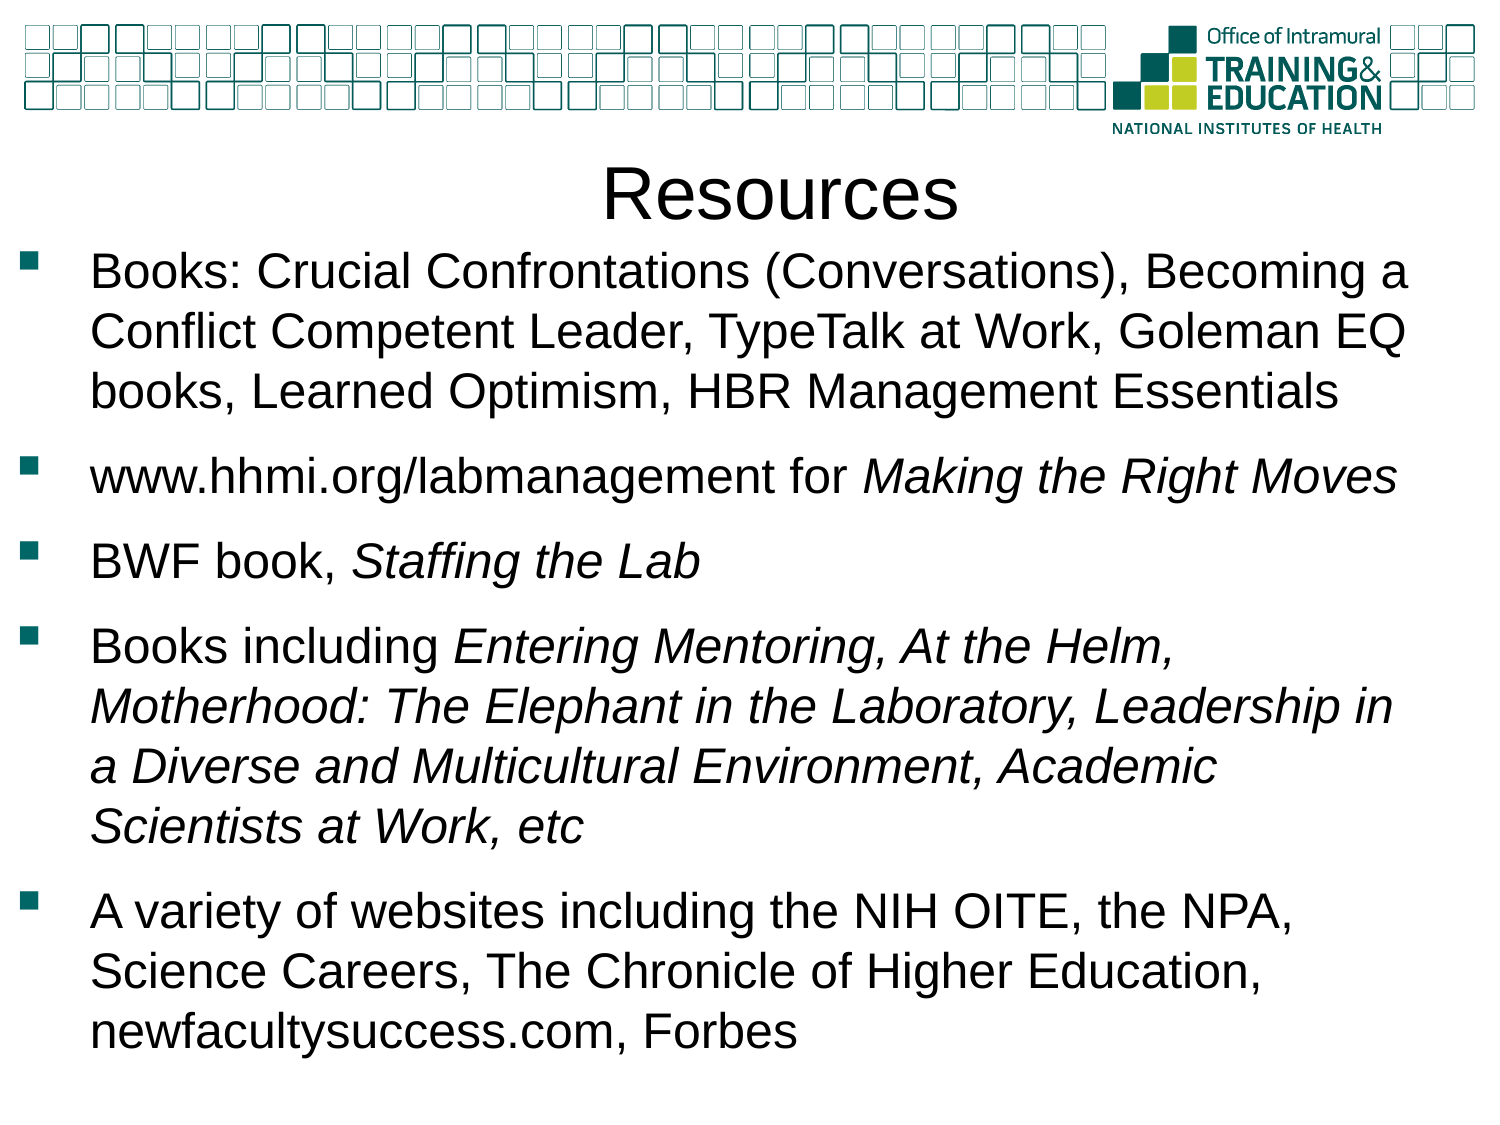

Resources
Books: Crucial Confrontations (Conversations), Becoming a Conflict Competent Leader, TypeTalk at Work, Goleman EQ books, Learned Optimism, HBR Management Essentials
www.hhmi.org/labmanagement for Making the Right Moves
BWF book, Staffing the Lab
Books including Entering Mentoring, At the Helm, Motherhood: The Elephant in the Laboratory, Leadership in a Diverse and Multicultural Environment, Academic Scientists at Work, etc
A variety of websites including the NIH OITE, the NPA, Science Careers, The Chronicle of Higher Education, newfacultysuccess.com, Forbes